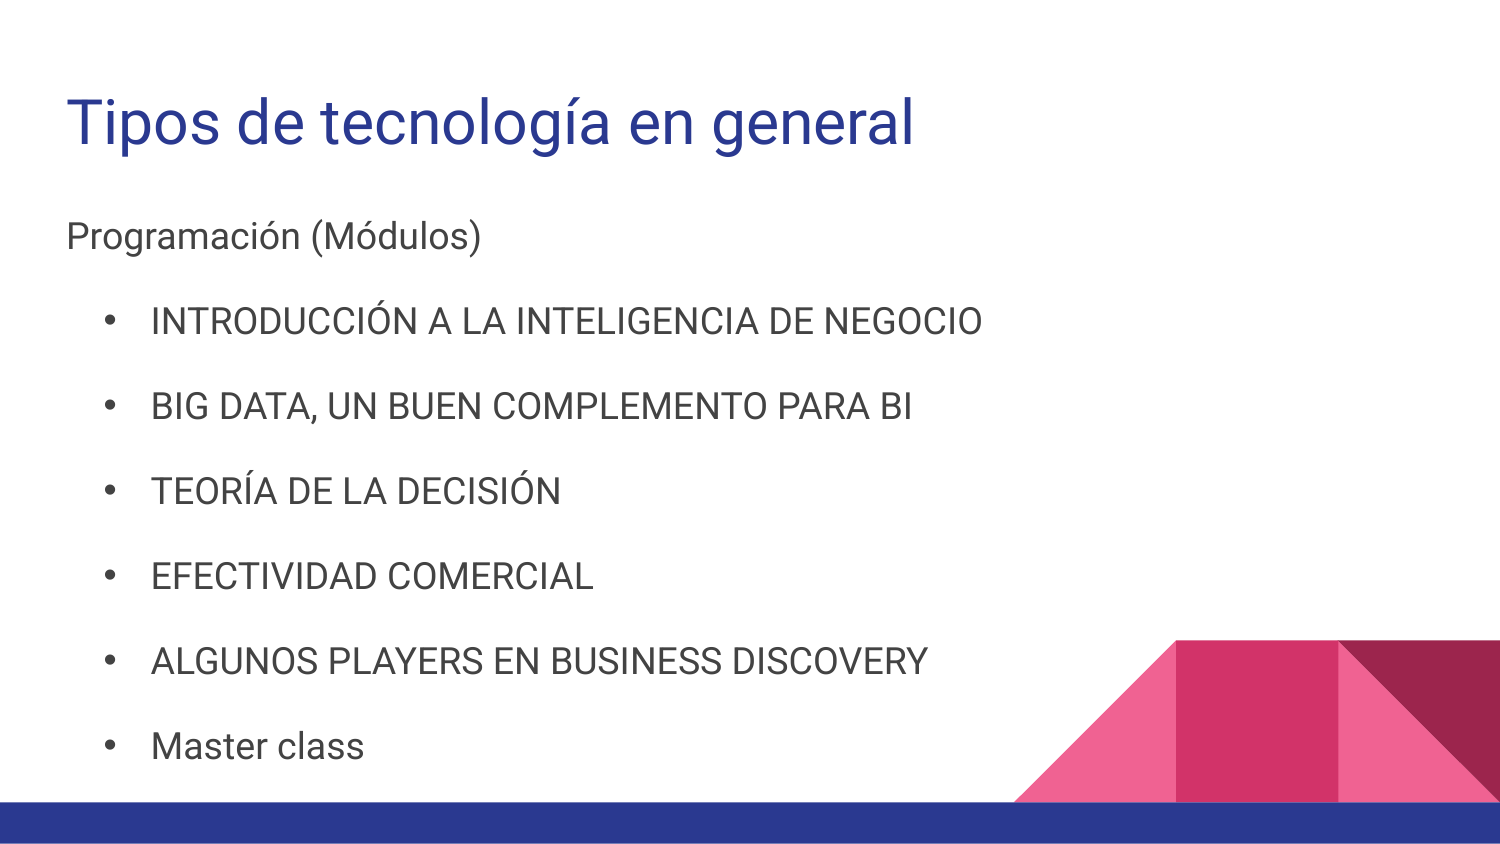

# Tipos de tecnología en general

Programación (Módulos)
INTRODUCCIÓN A LA INTELIGENCIA DE NEGOCIO
BIG DATA, UN BUEN COMPLEMENTO PARA BI
TEORÍA DE LA DECISIÓN
EFECTIVIDAD COMERCIAL
ALGUNOS PLAYERS EN BUSINESS DISCOVERY
Master class